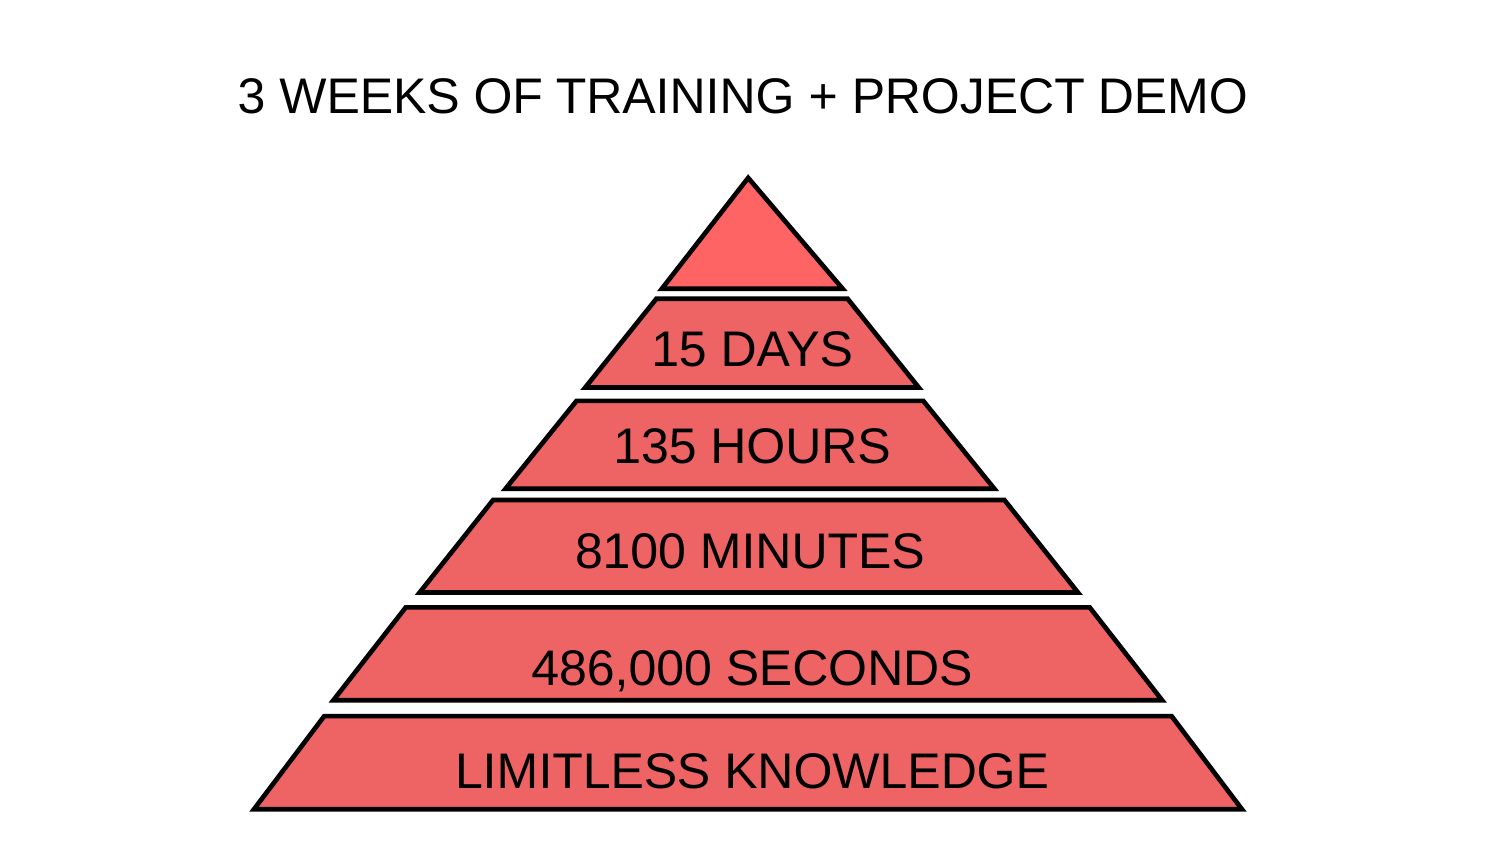

# 3 WEEKS OF TRAINING + PROJECT DEMO

15 DAYS

135 HOURS

8100 MINUTES
486,000 SECONDS

LIMITLESS KNOWLEDGE